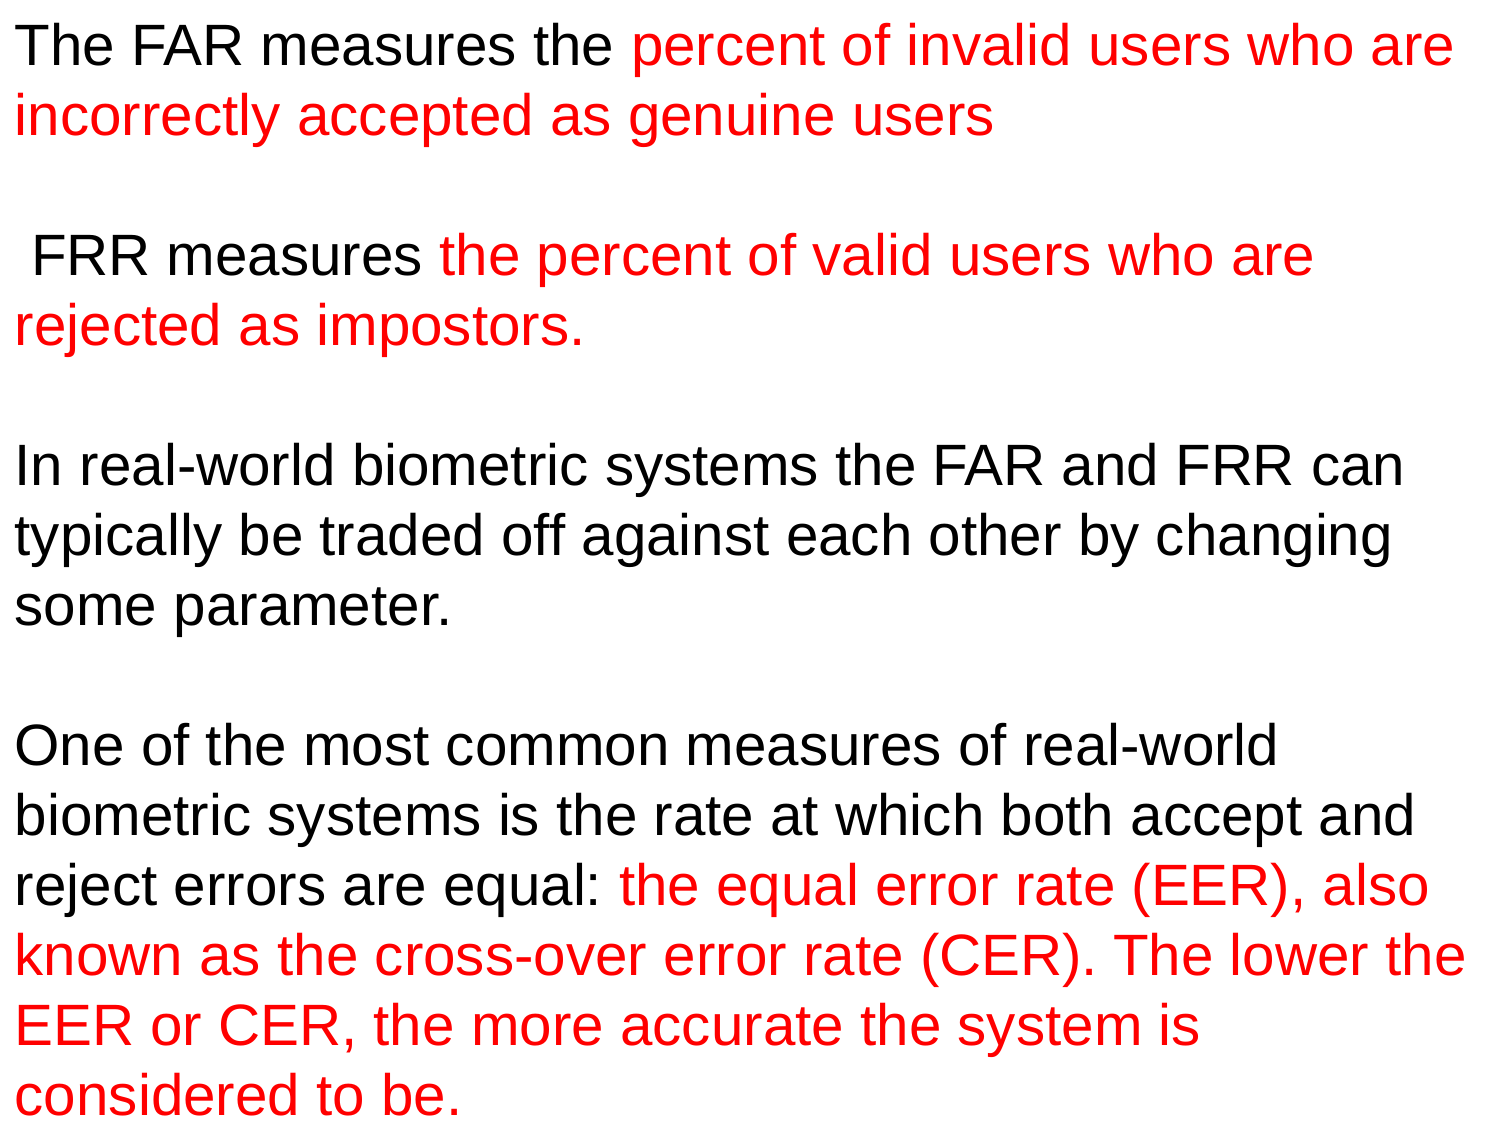

The FAR measures the percent of invalid users who are incorrectly accepted as genuine users

 FRR measures the percent of valid users who are rejected as impostors.

In real-world biometric systems the FAR and FRR can typically be traded off against each other by changing some parameter.

One of the most common measures of real-world biometric systems is the rate at which both accept and reject errors are equal: the equal error rate (EER), also known as the cross-over error rate (CER). The lower the EER or CER, the more accurate the system is considered to be.